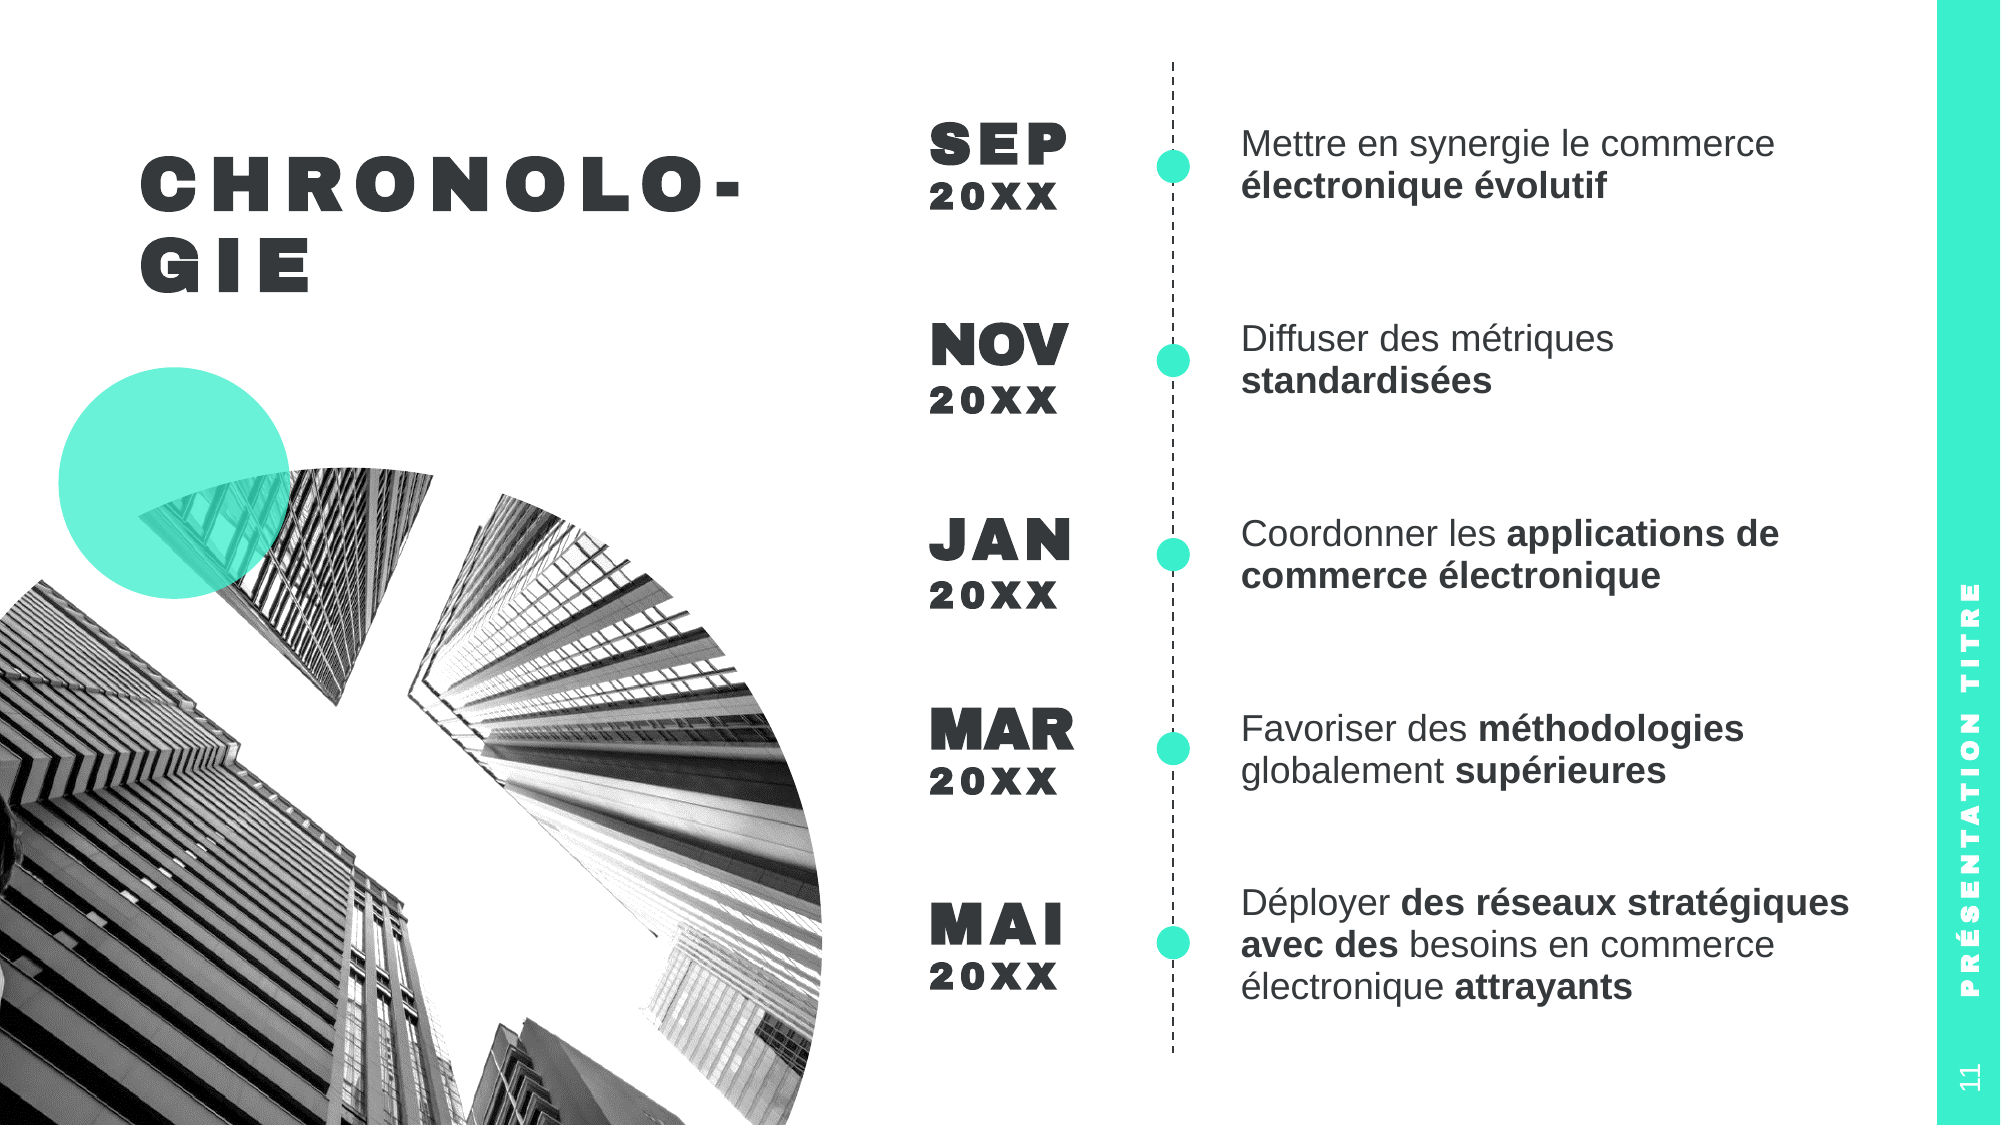

| SEP 20XX | Mettre en synergie le commerce électronique évolutif |
| --- | --- |
| NOV 20XX | Diffuser des métriques standardisées |
| JAN 20XX | Coordonner les applications de commerce électronique |
| MAR 20XX | Favoriser des méthodologies globalement supérieures |
| MAI 20XX | Déployer des réseaux stratégiques avec des besoins en commerce électronique attrayants |
# CHRONOLO-GIE

PRÉSENTATION TITRE

11